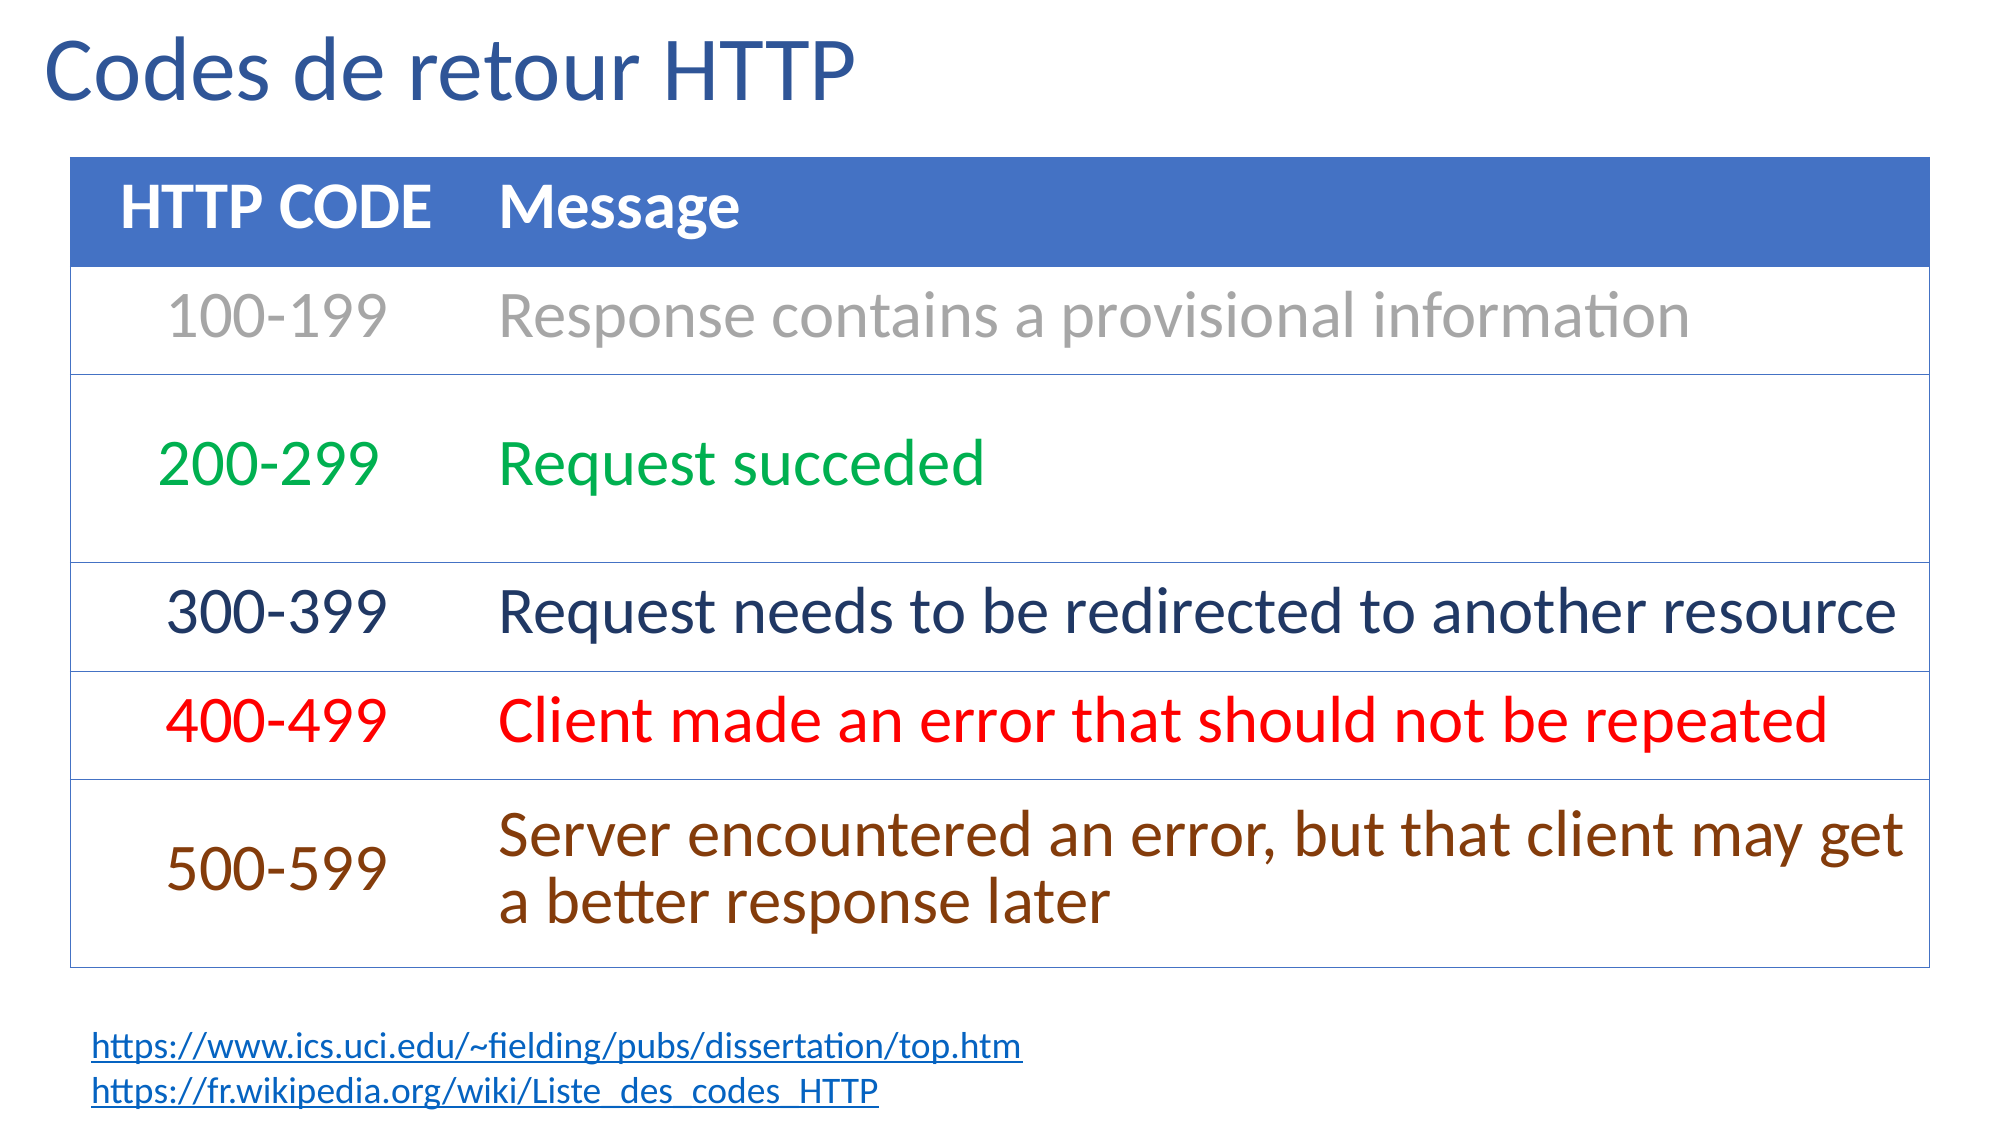

# Codes de retour HTTP
| HTTP CODE | Message |
| --- | --- |
| 100-199 | Response contains a provisional information |
| 200-299 | Request succeded |
| 300-399 | Request needs to be redirected to another resource |
| 400-499 | Client made an error that should not be repeated |
| 500-599 | Server encountered an error, but that client may get a better response later |
https://www.ics.uci.edu/~fielding/pubs/dissertation/top.htm
https://fr.wikipedia.org/wiki/Liste_des_codes_HTTP